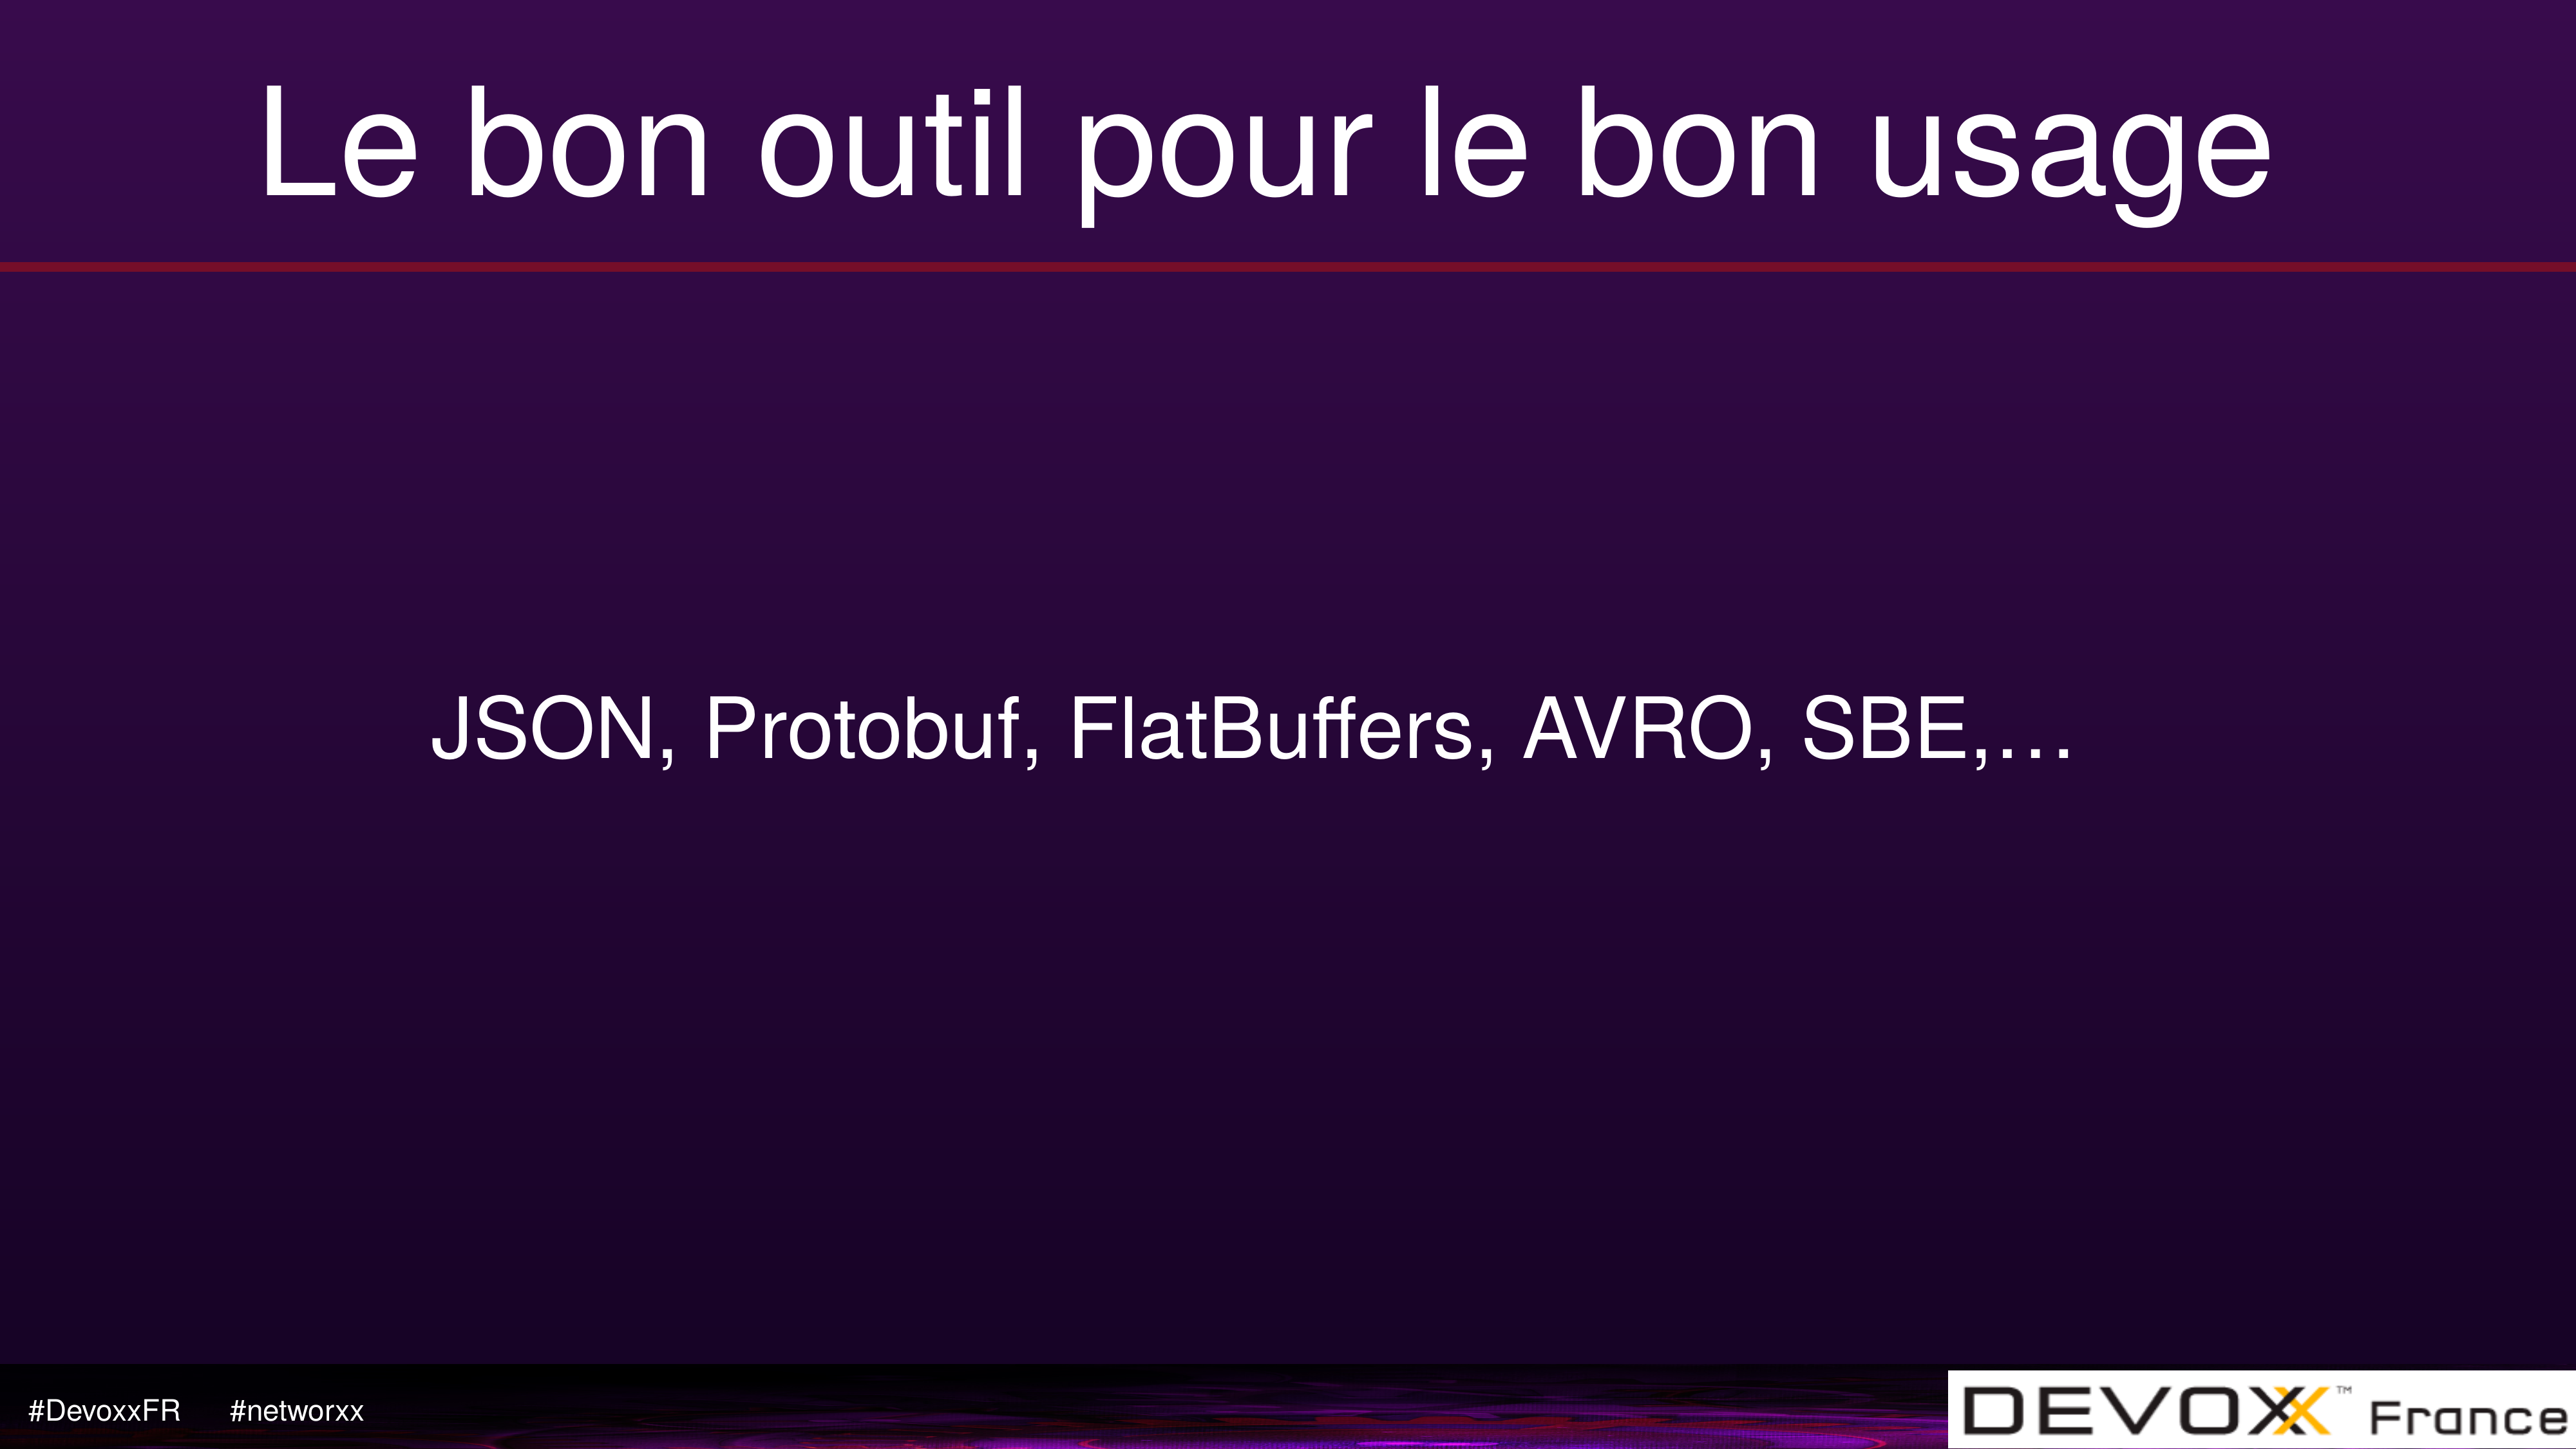

# Le bon outil pour le bon usage
JSON, Protobuf, FlatBuffers, AVRO, SBE,…